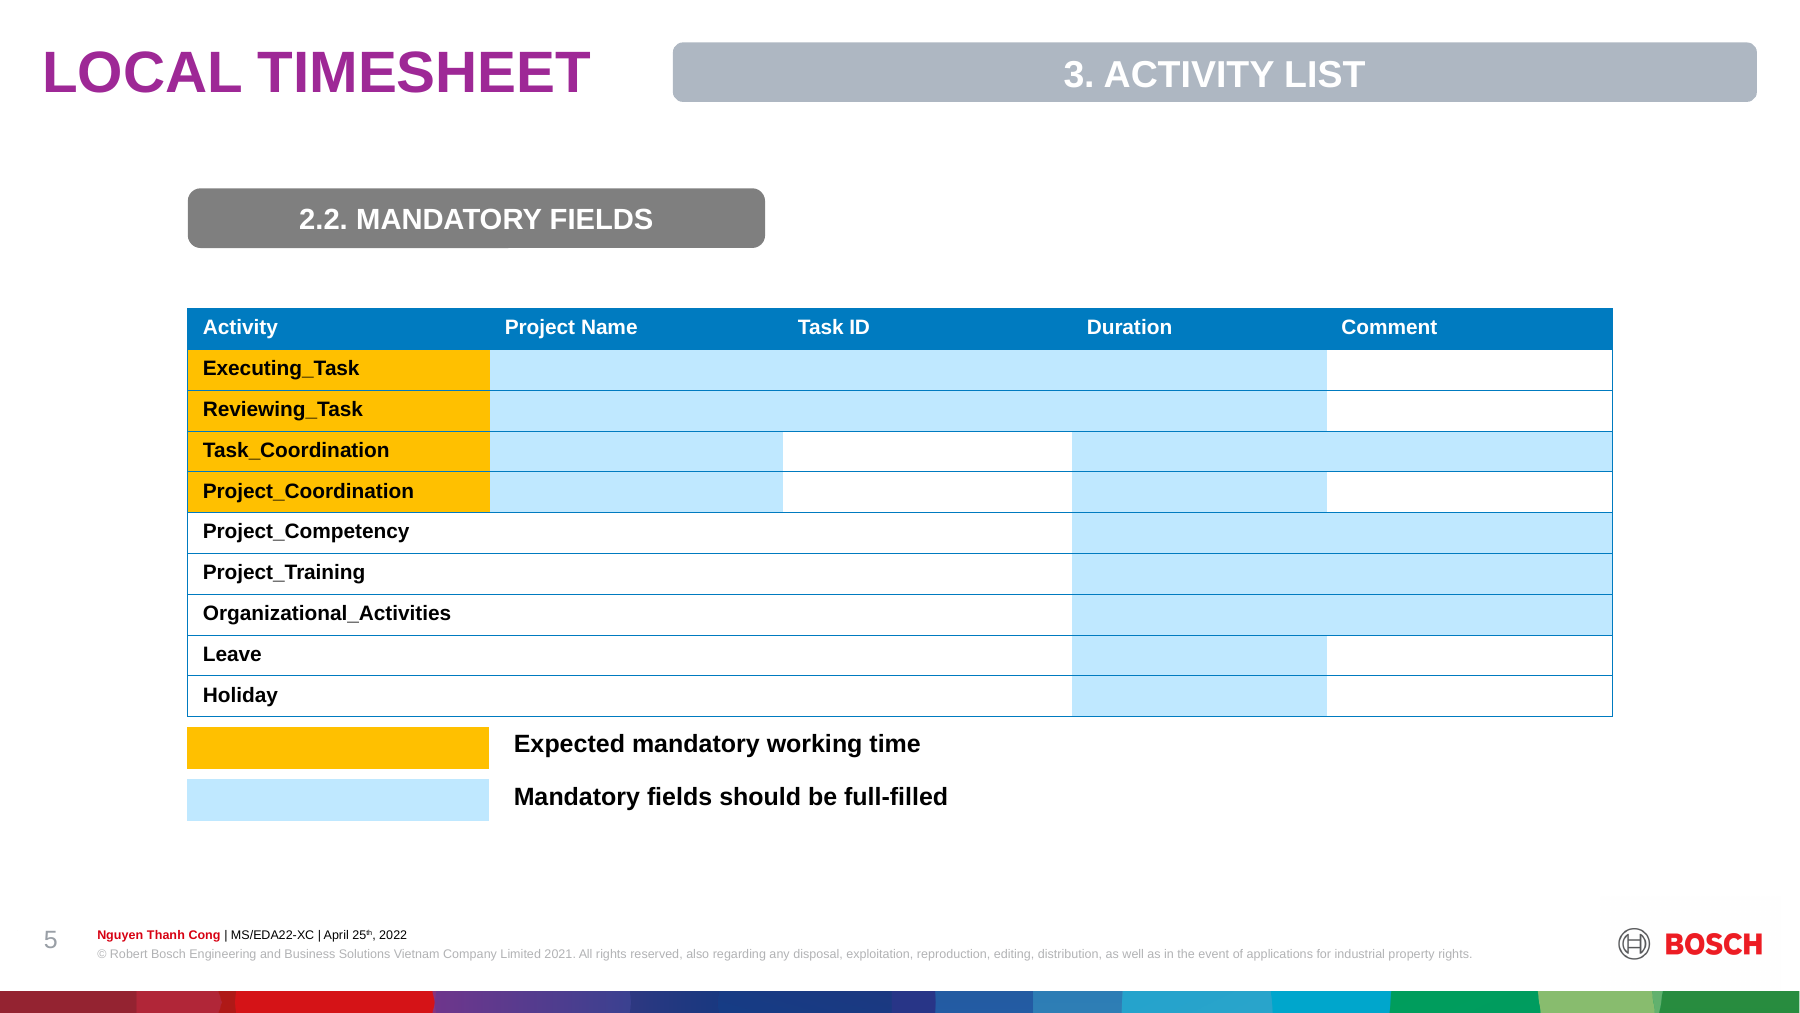

LOCAL TIMESHEET
3. ACTIVITY LIST
2.2. MANDATORY FIELDS
| Activity | Project Name | Task ID | Duration | Comment |
| --- | --- | --- | --- | --- |
| Executing\_Task |  |  |  |  |
| Reviewing\_Task |  |  |  |  |
| Task\_Coordination |  |  |  |  |
| Project\_Coordination |  |  |  |  |
| Project\_Competency |  |  |  |  |
| Project\_Training |  |  |  |  |
| Organizational\_Activities |  |  |  |  |
| Leave |  |  |  |  |
| Holiday |  |  |  |  |
Expected mandatory working time

Mandatory fields should be full-filled

5